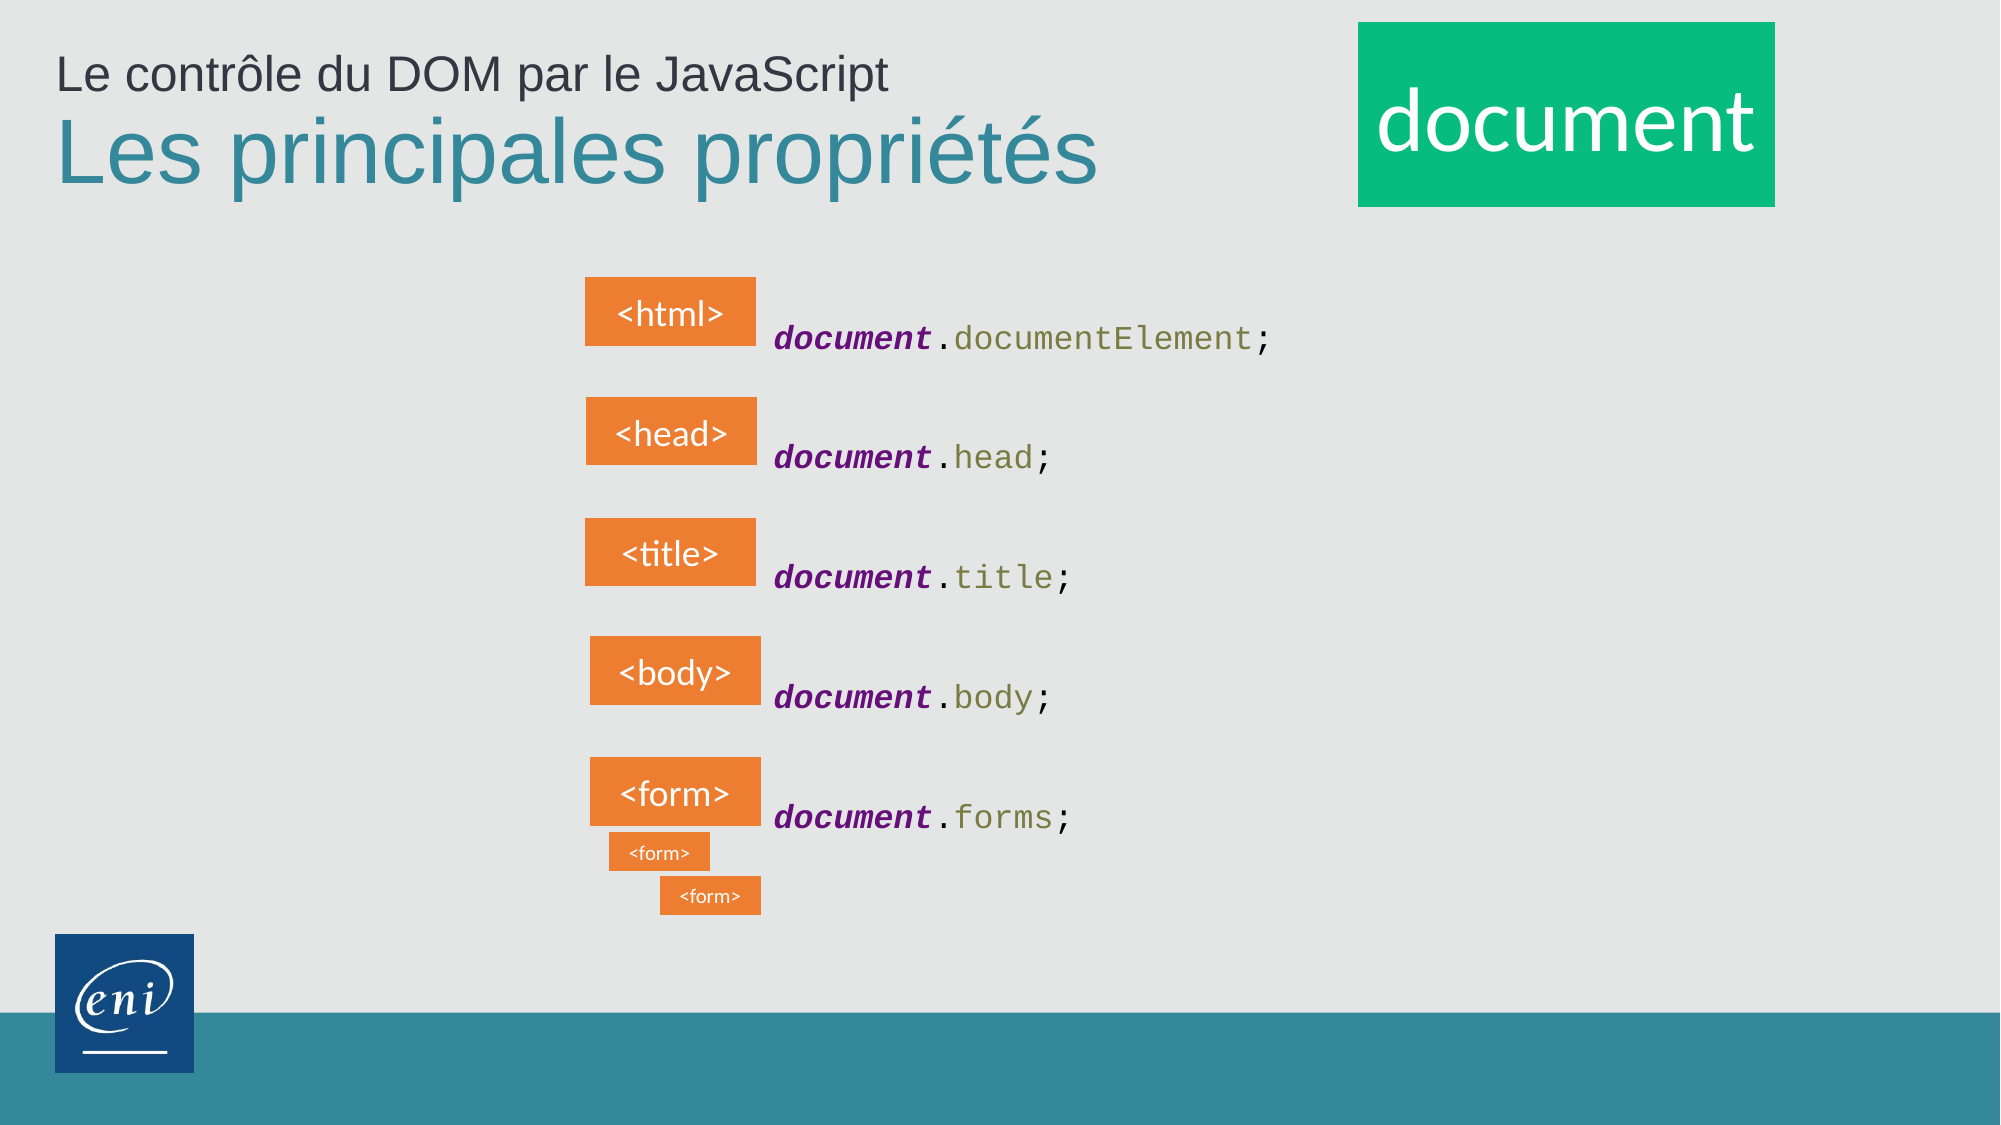

document
Le contrôle du DOM par le JavaScript
# Les principales propriétés
<html>
document.documentElement;

document.head;

document.title;

document.body;

document.forms;
<head>
<title>
<body>
<form>
<form>
<form>